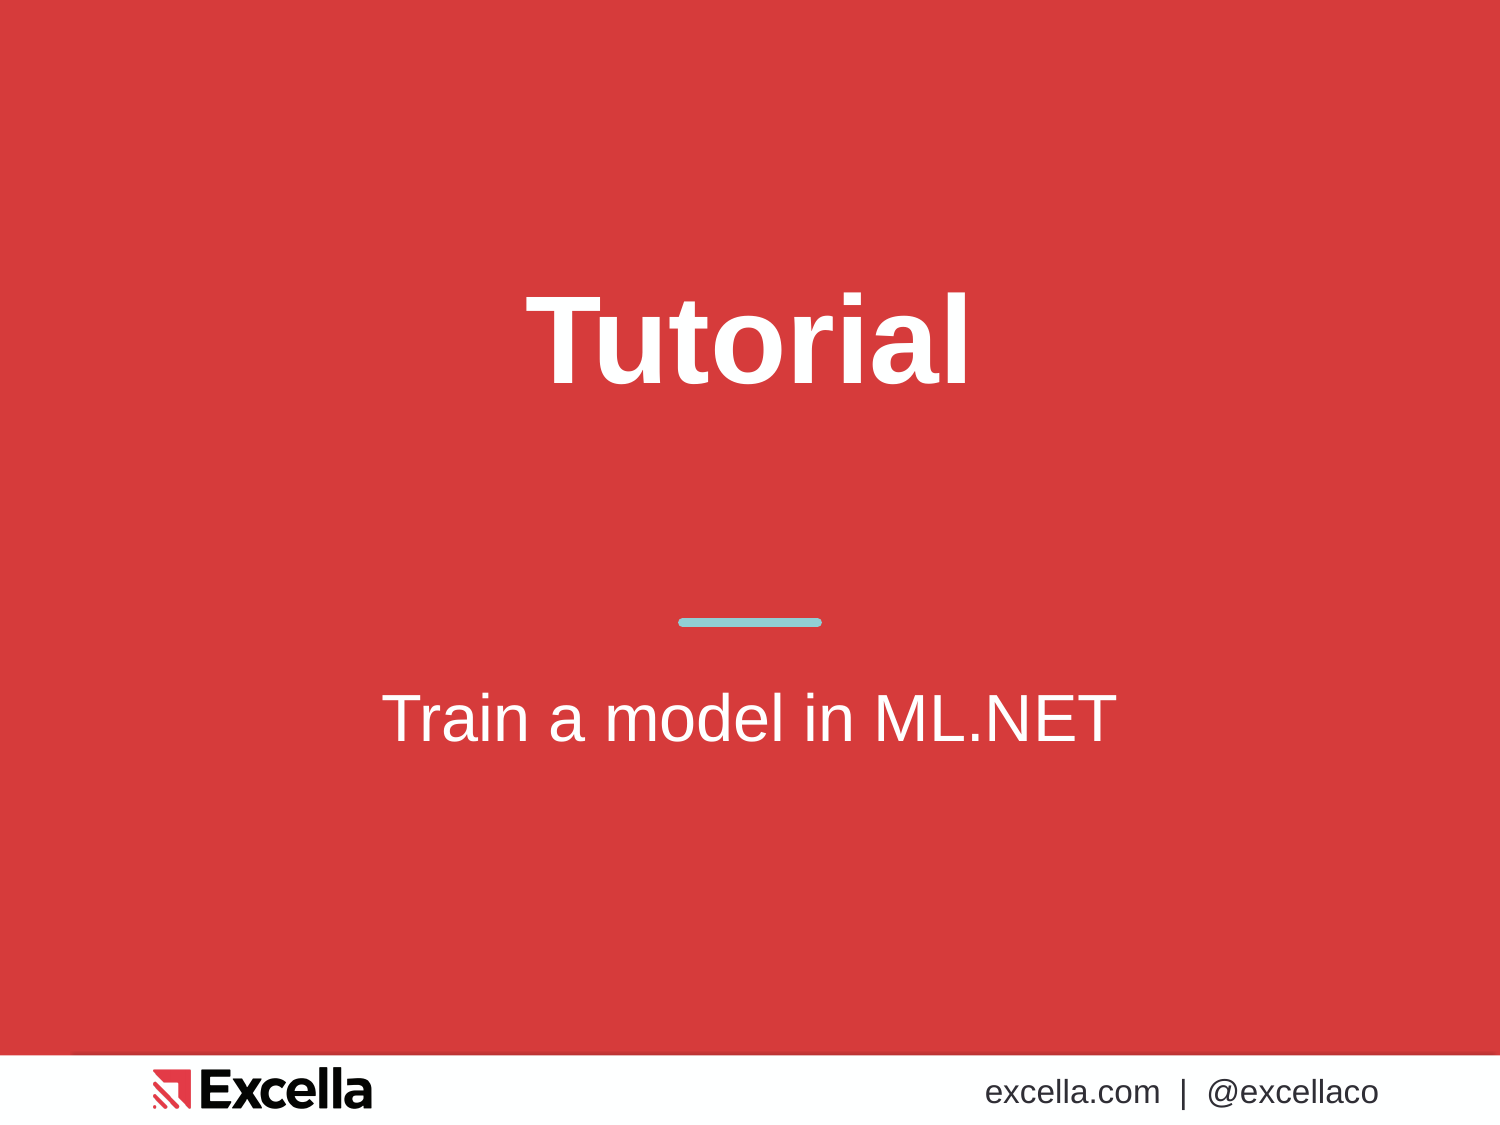

# Tutorial
Train a model in ML.NET